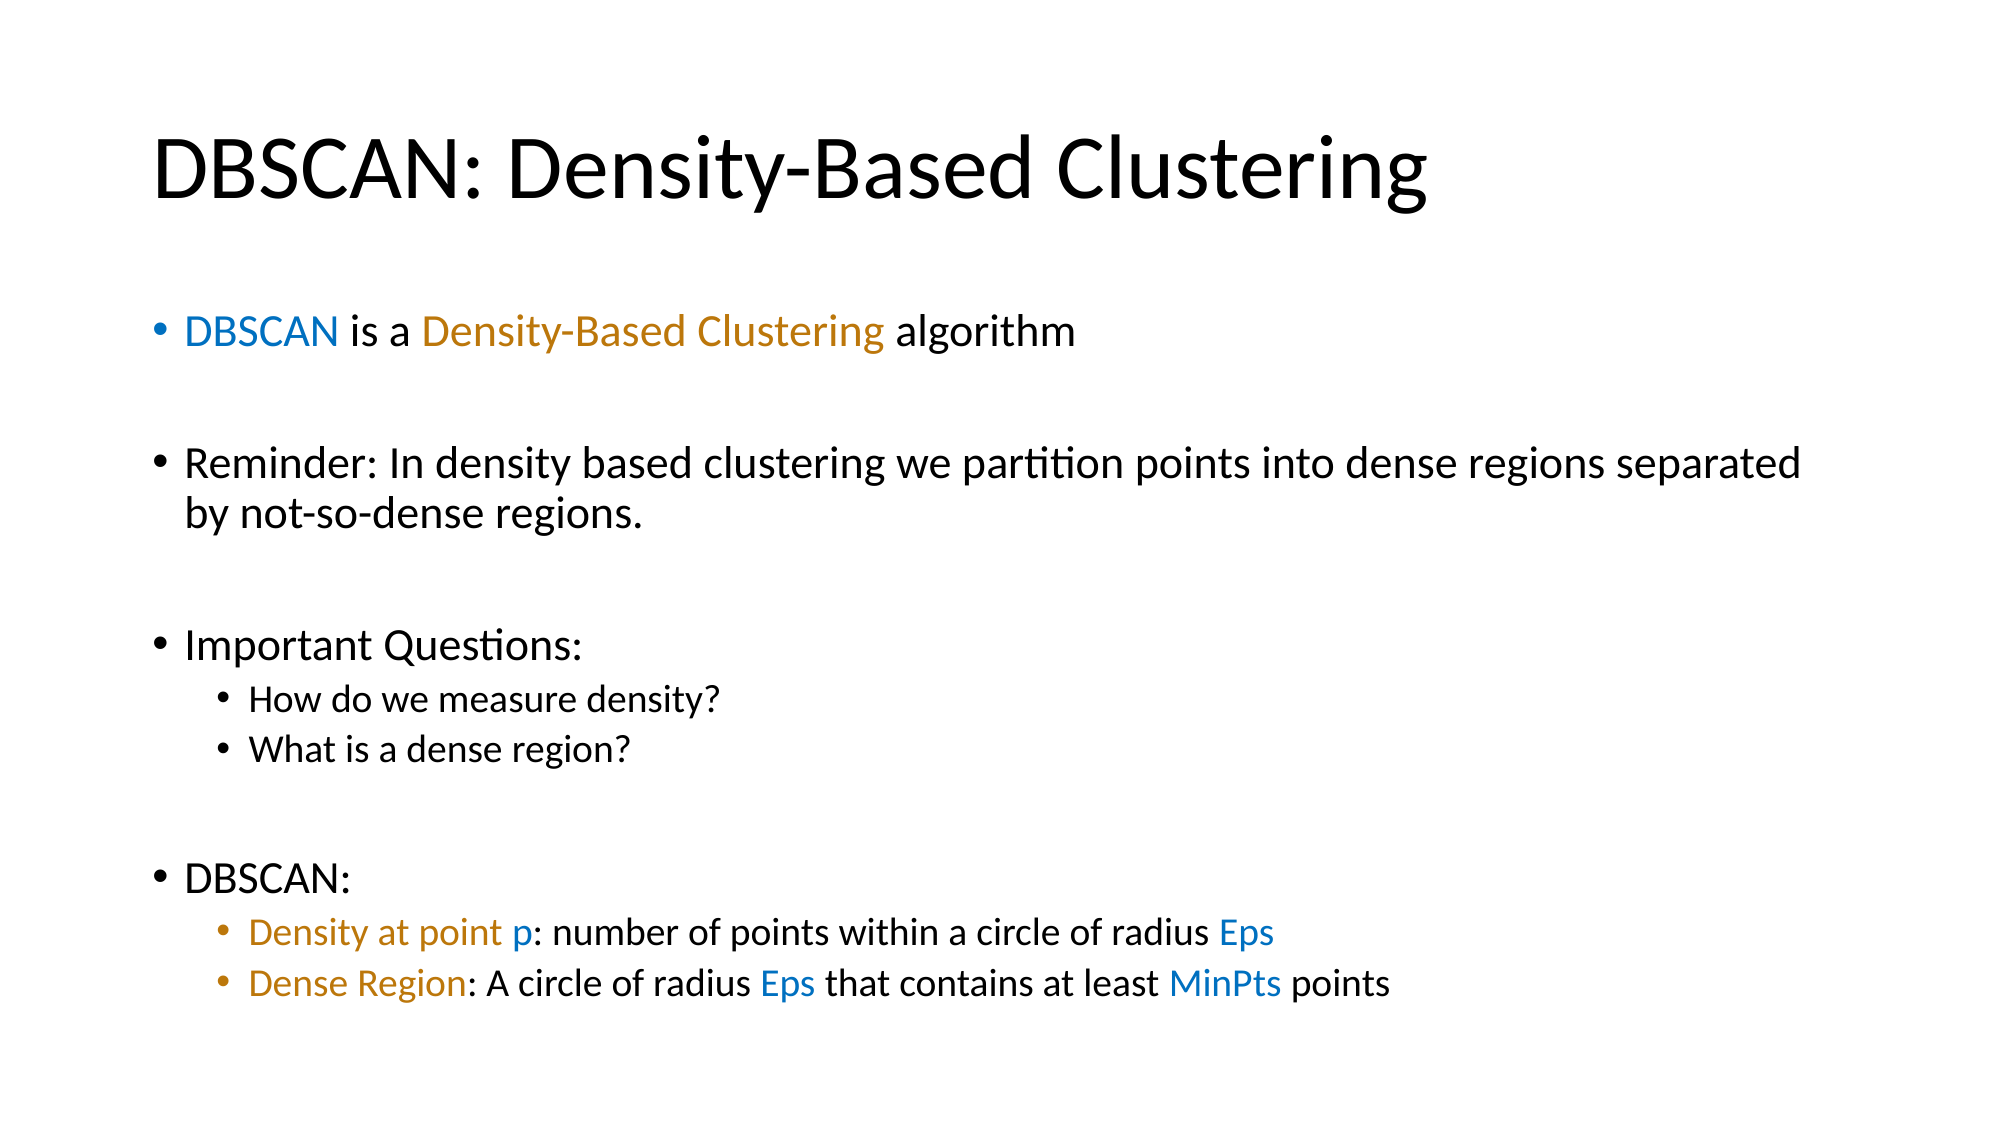

# DBSCAN: Density-Based Clustering
DBSCAN is a Density-Based Clustering algorithm

Reminder: In density based clustering we partition points into dense regions separated by not-so-dense regions.

Important Questions:
How do we measure density?
What is a dense region?

DBSCAN:
Density at point p: number of points within a circle of radius Eps
Dense Region: A circle of radius Eps that contains at least MinPts points